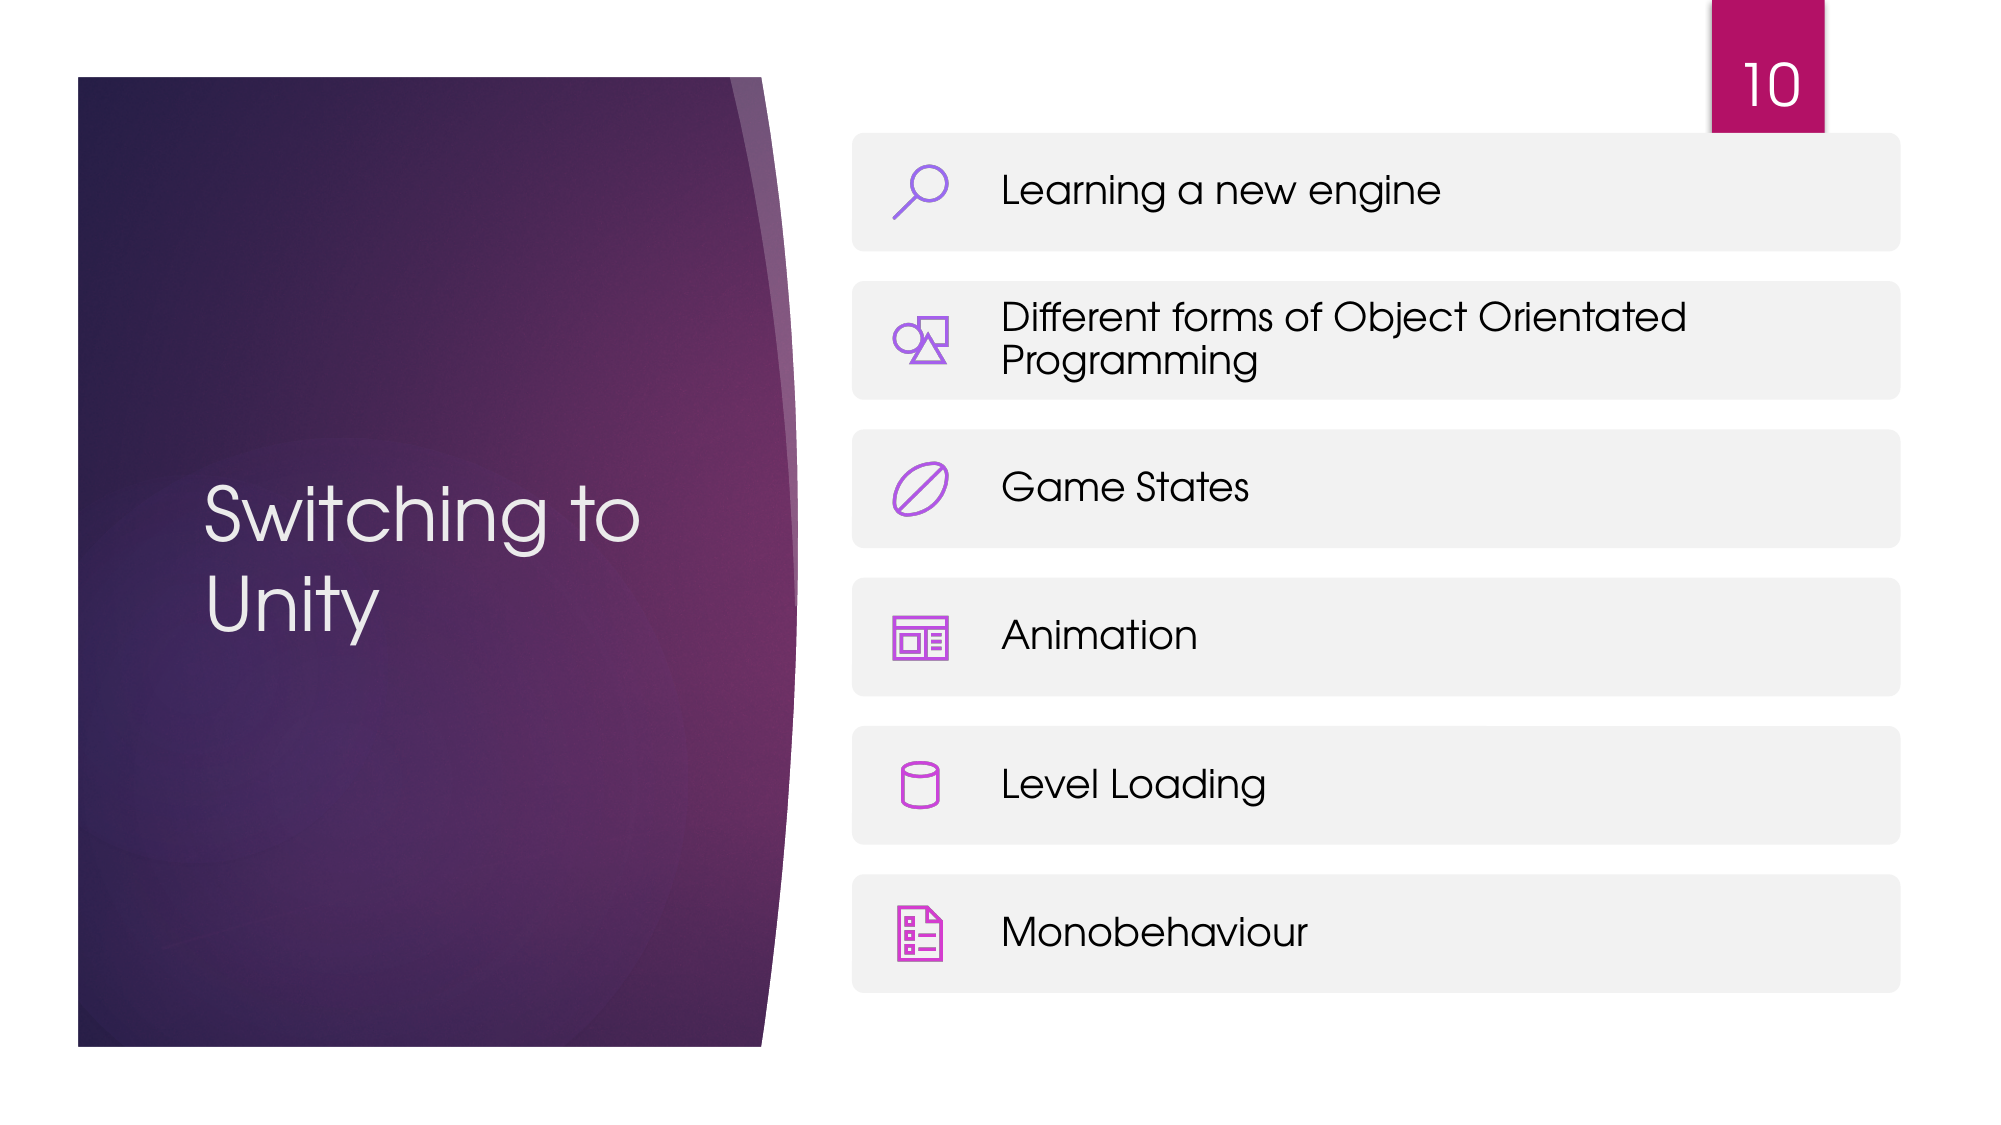

10
Learning a new engine
Different forms of Object Orientated Programming
Game States
Animation
Level Loading
Monobehaviour
# Switching to Unity